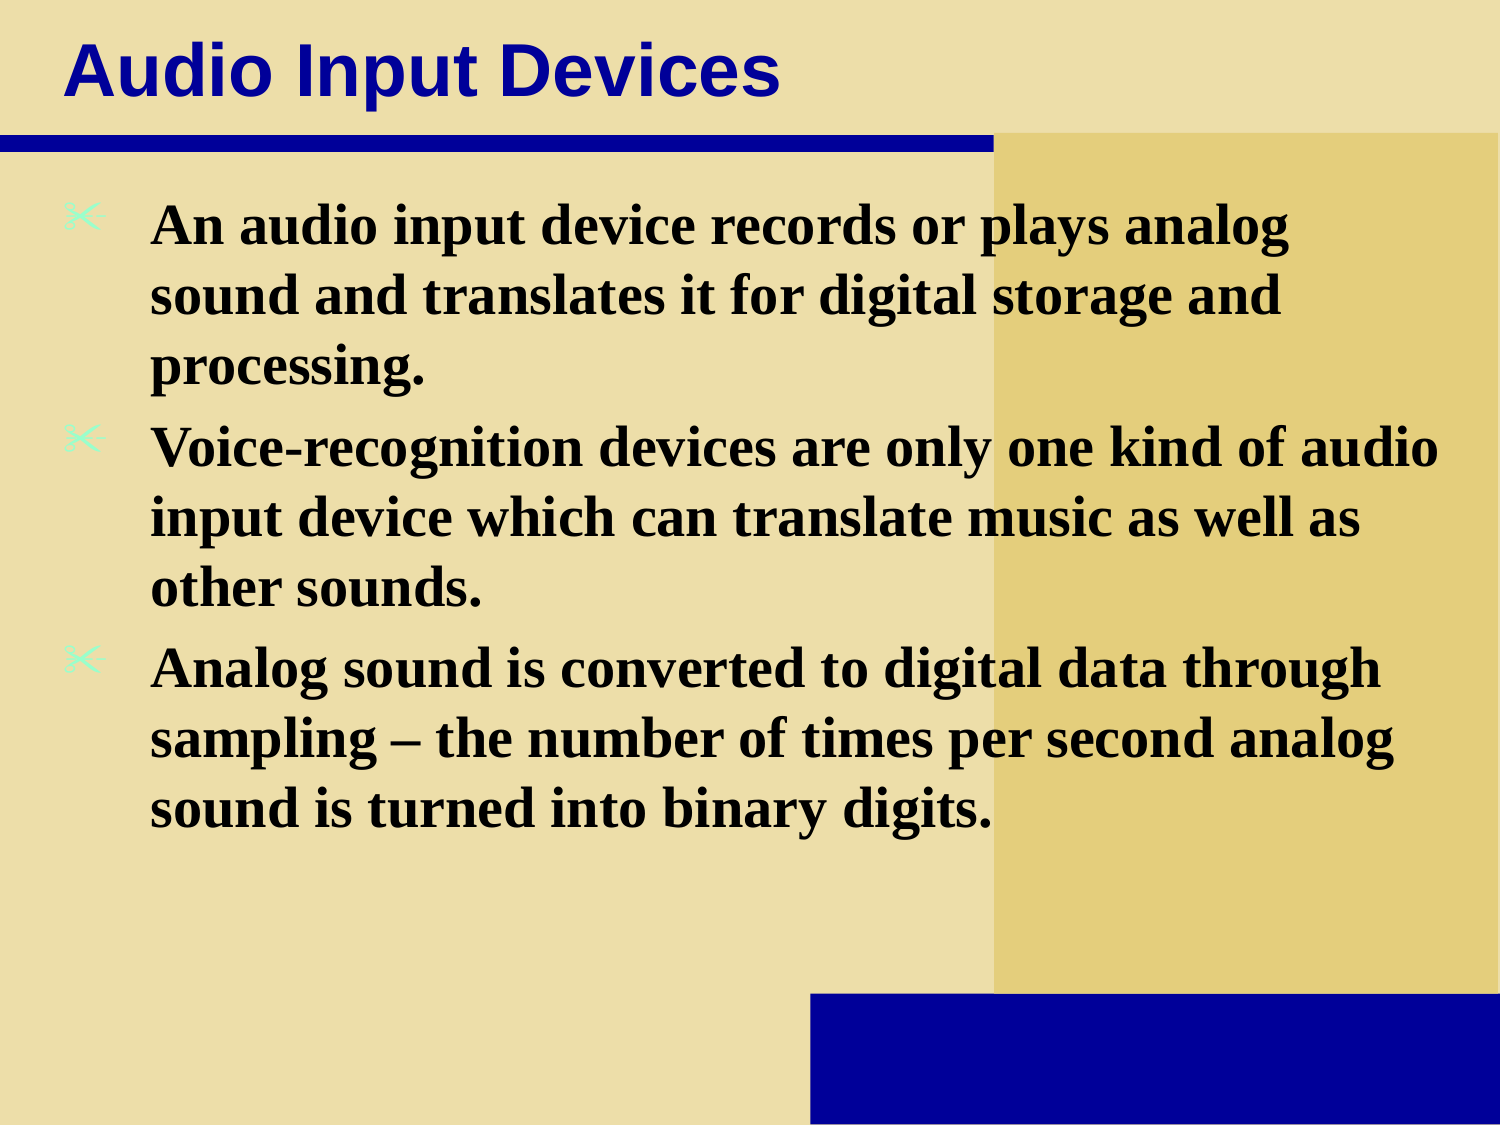

# Audio Input Devices
An audio input device records or plays analog sound and translates it for digital storage and processing.
Voice-recognition devices are only one kind of audio input device which can translate music as well as other sounds.
Analog sound is converted to digital data through sampling – the number of times per second analog sound is turned into binary digits.